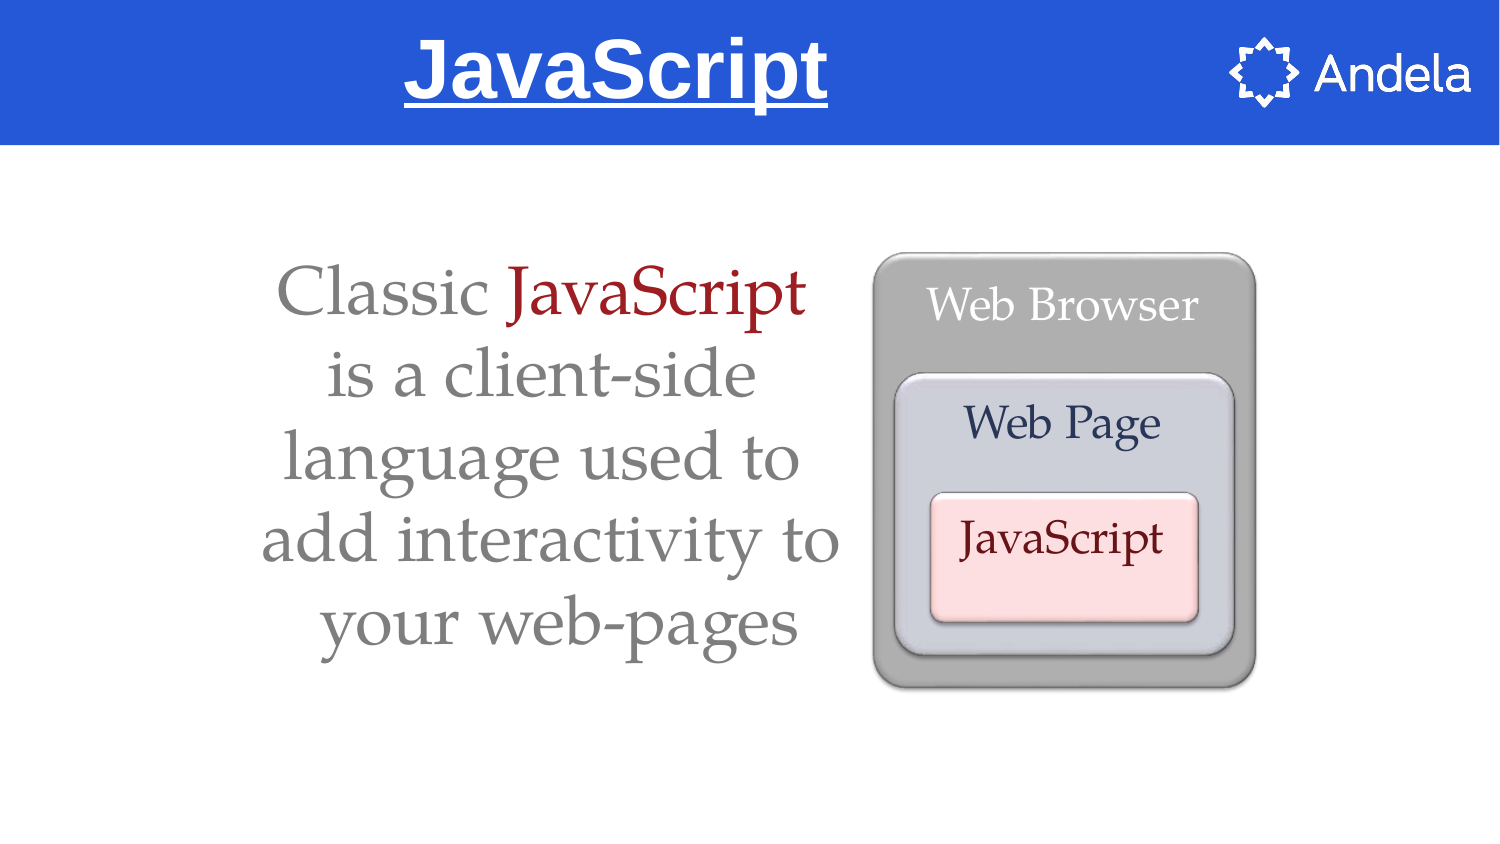

# JavaScript
Classic JavaScript  is a client-side  language used to  add interactivity to  your web-pages

Web Browser

Web Page

JavaScript